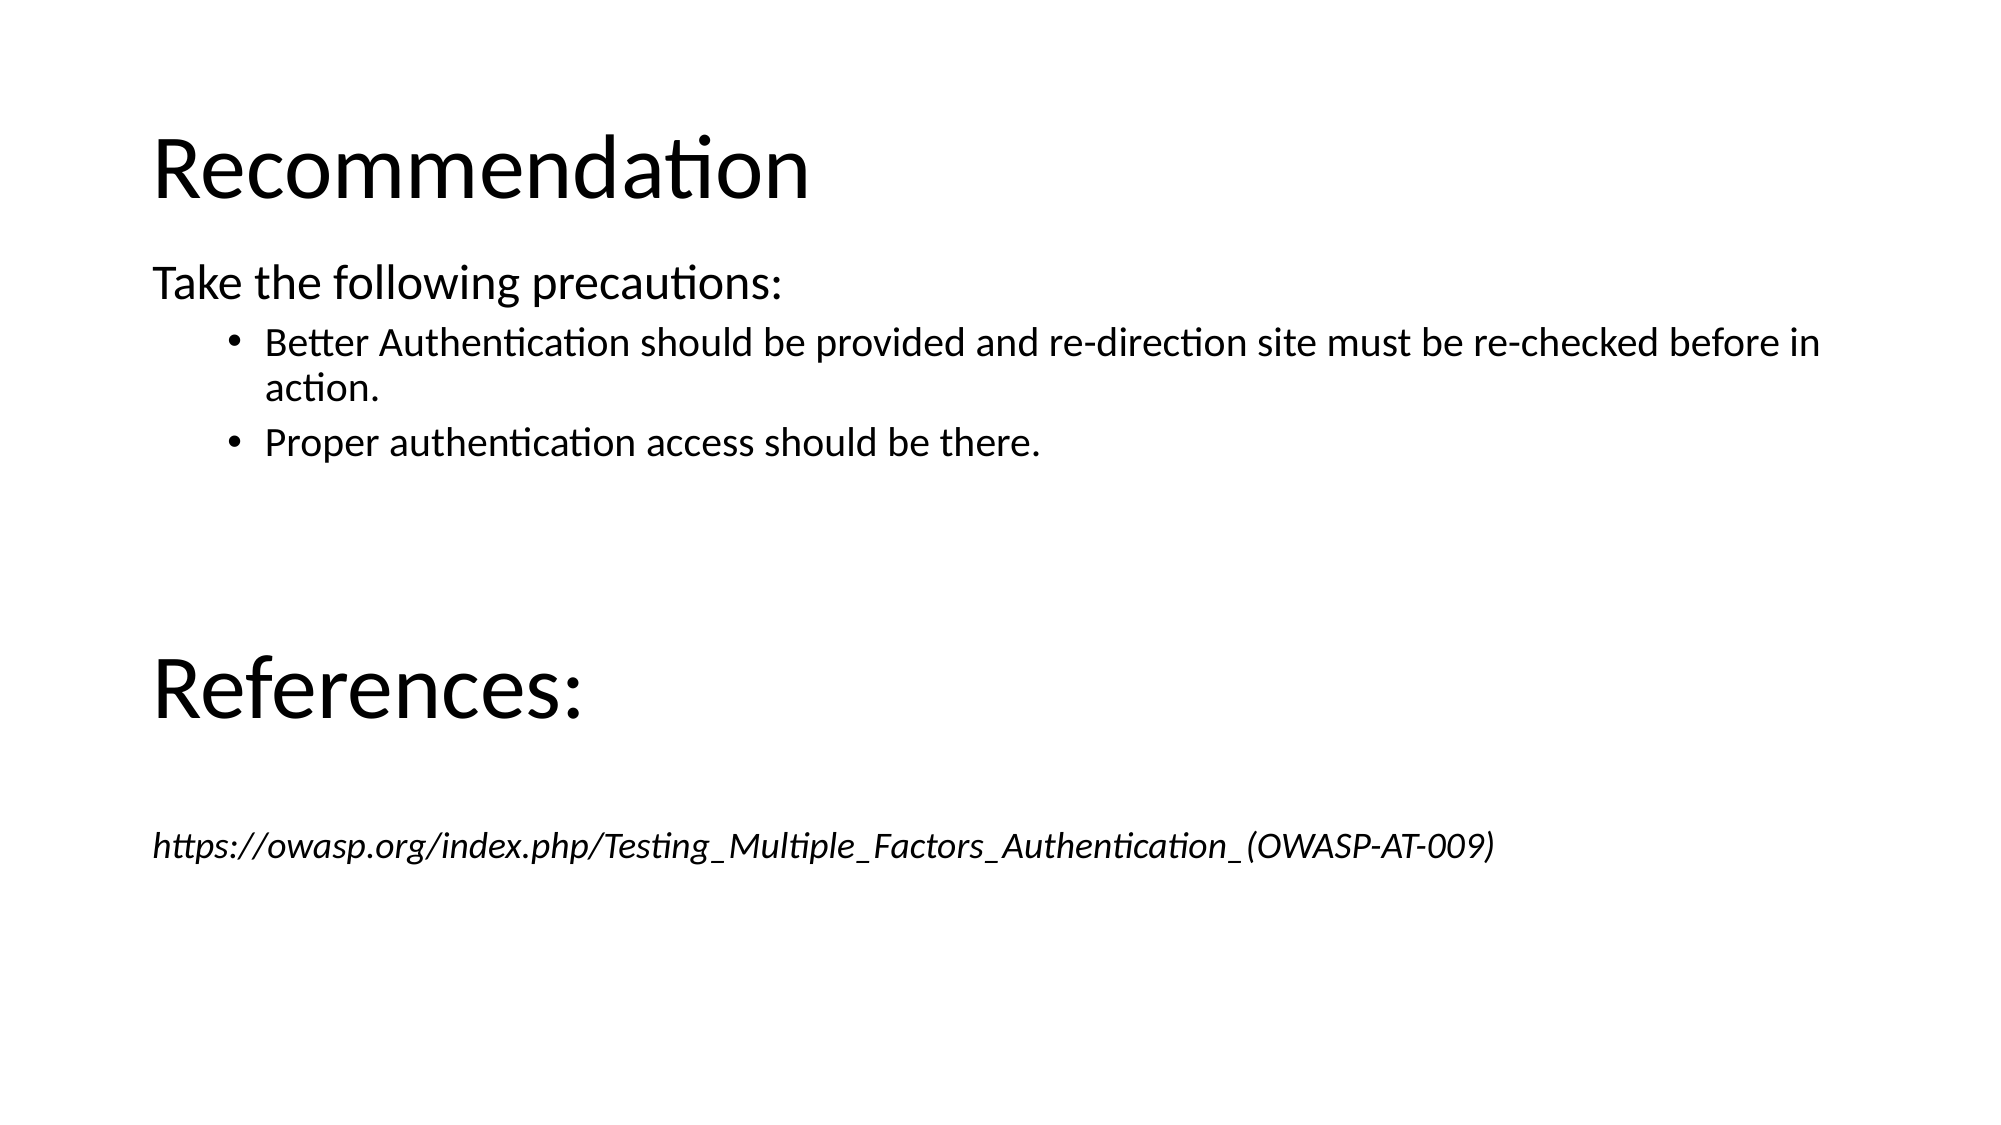

# Recommendation
Take the following precautions:
Better Authentication should be provided and re-direction site must be re-checked before in action.
Proper authentication access should be there.

References:
https://owasp.org/index.php/Testing_Multiple_Factors_Authentication_(OWASP-AT-009)